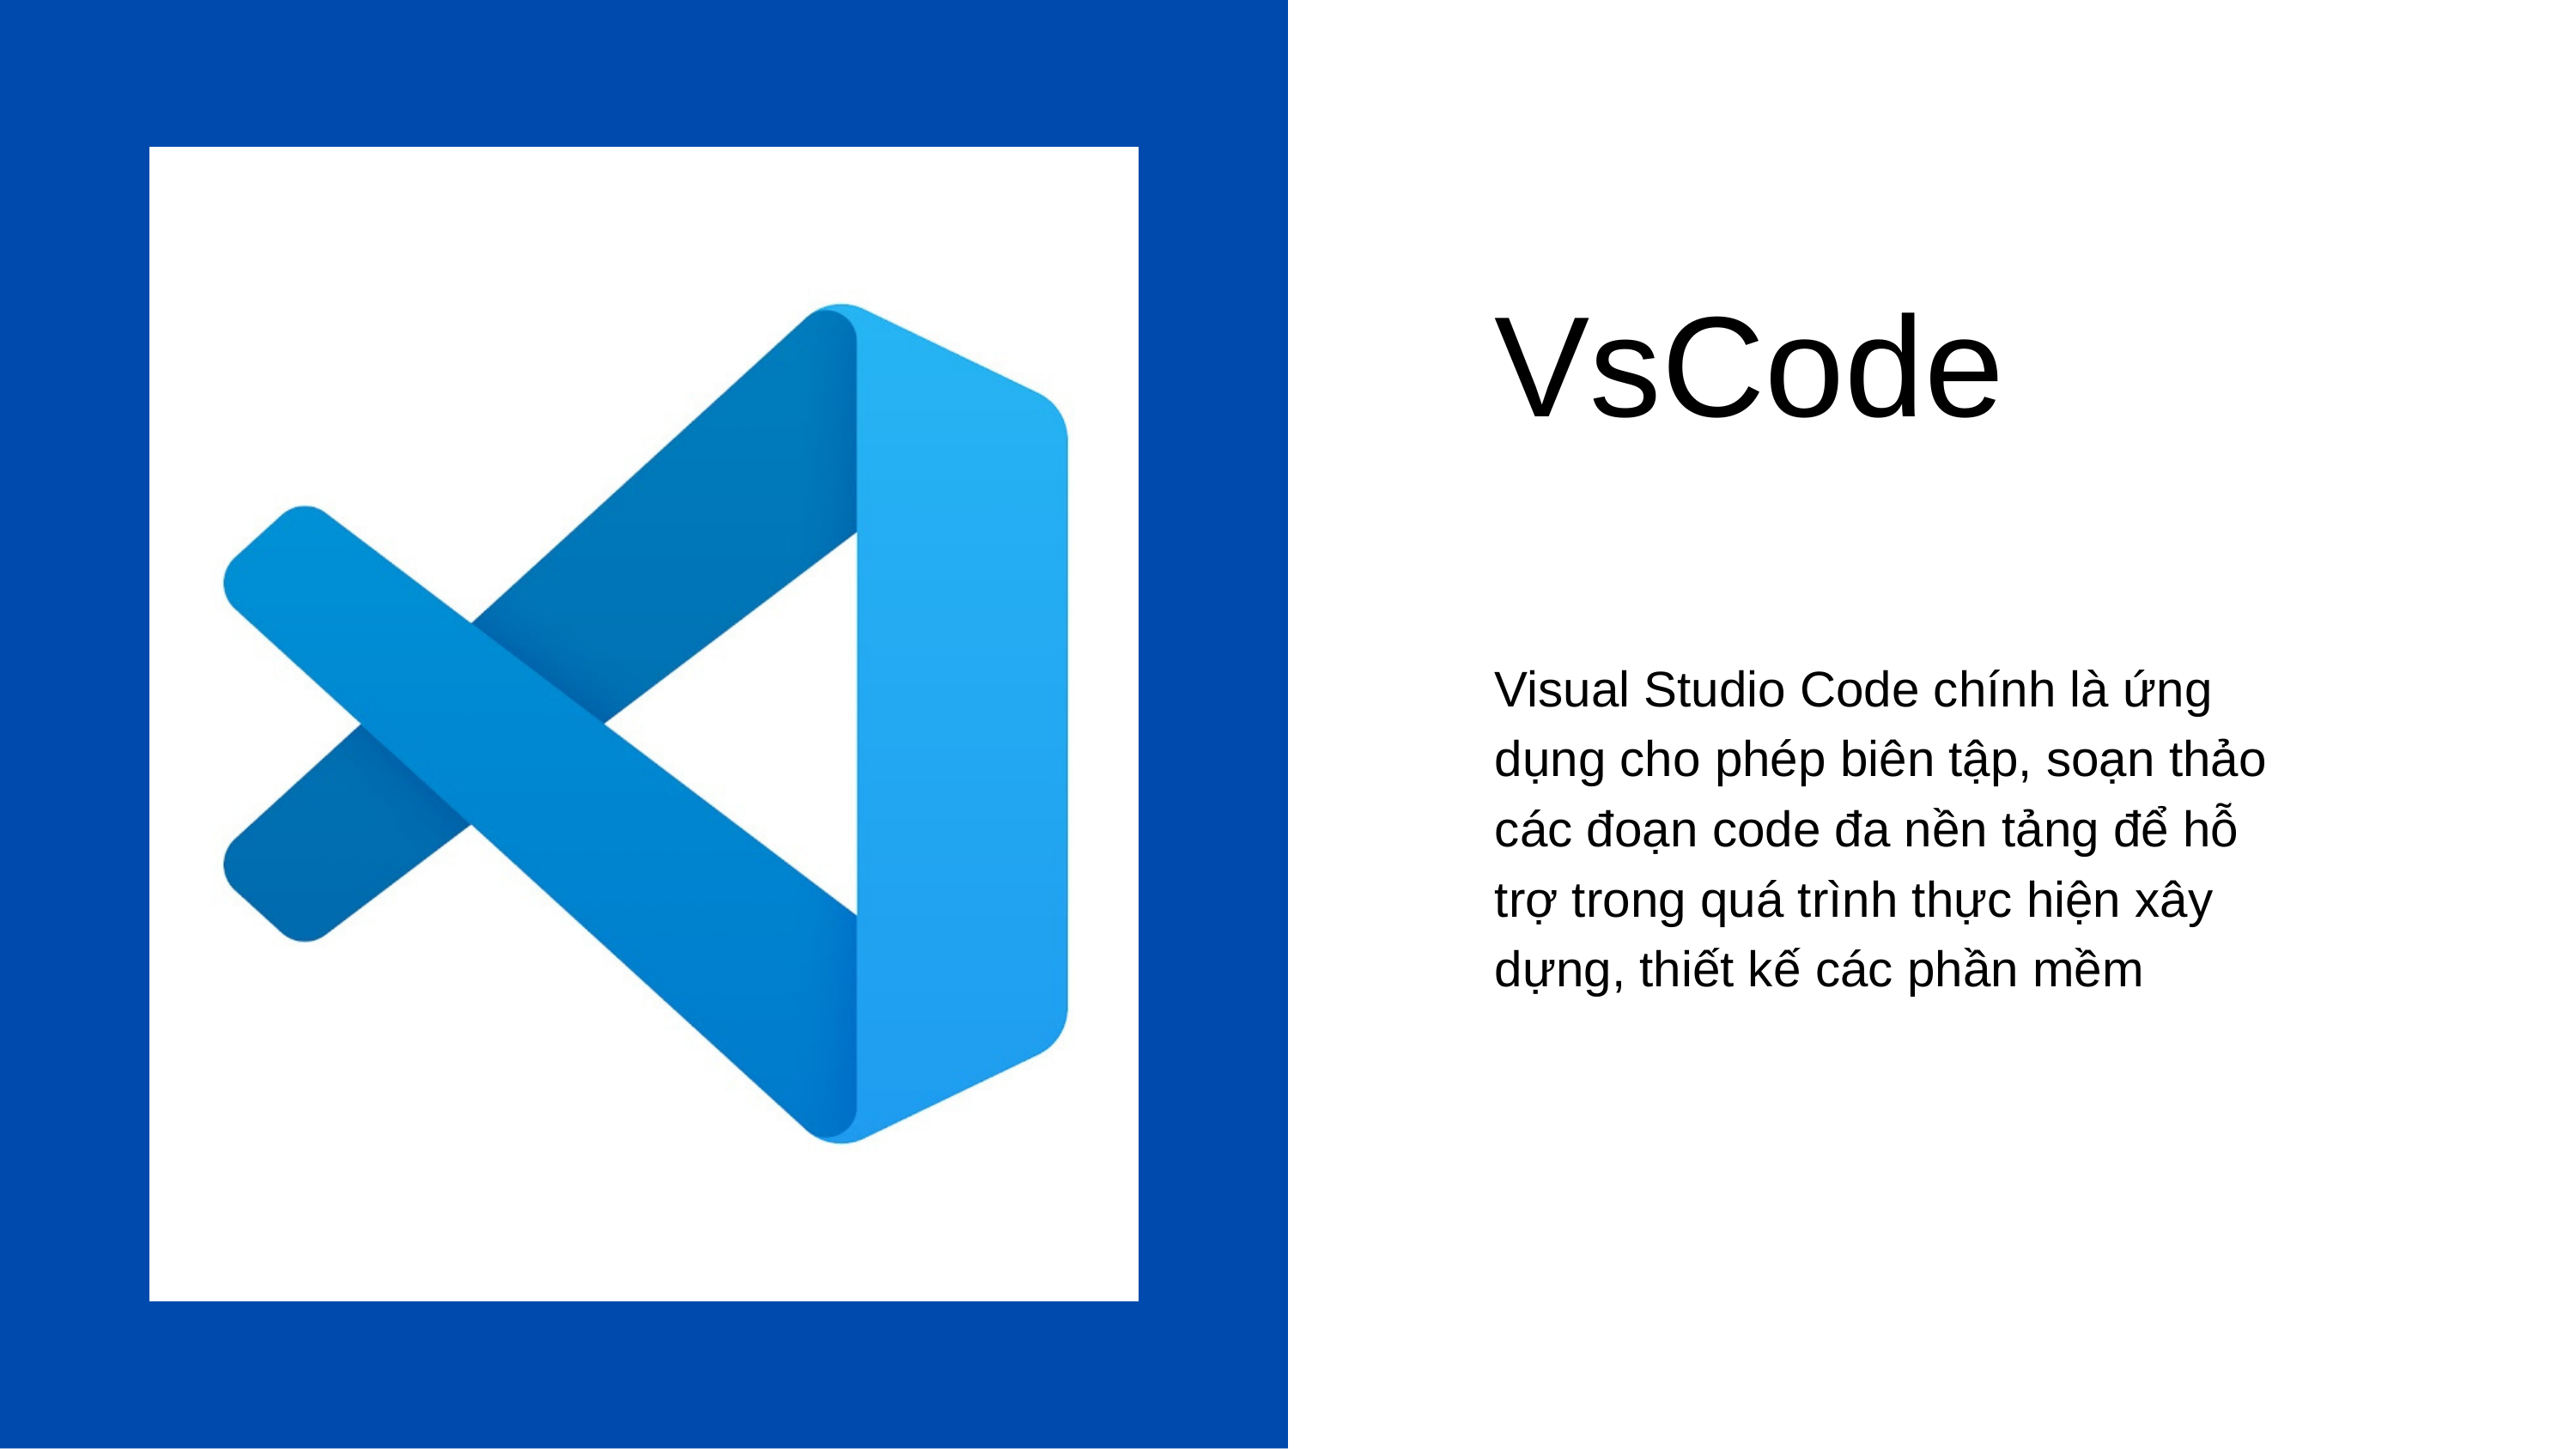

VsCode
Visual Studio Code chính là ứng dụng cho phép biên tập, soạn thảo các đoạn code đa nền tảng để hỗ trợ trong quá trình thực hiện xây dựng, thiết kế các phần mềm